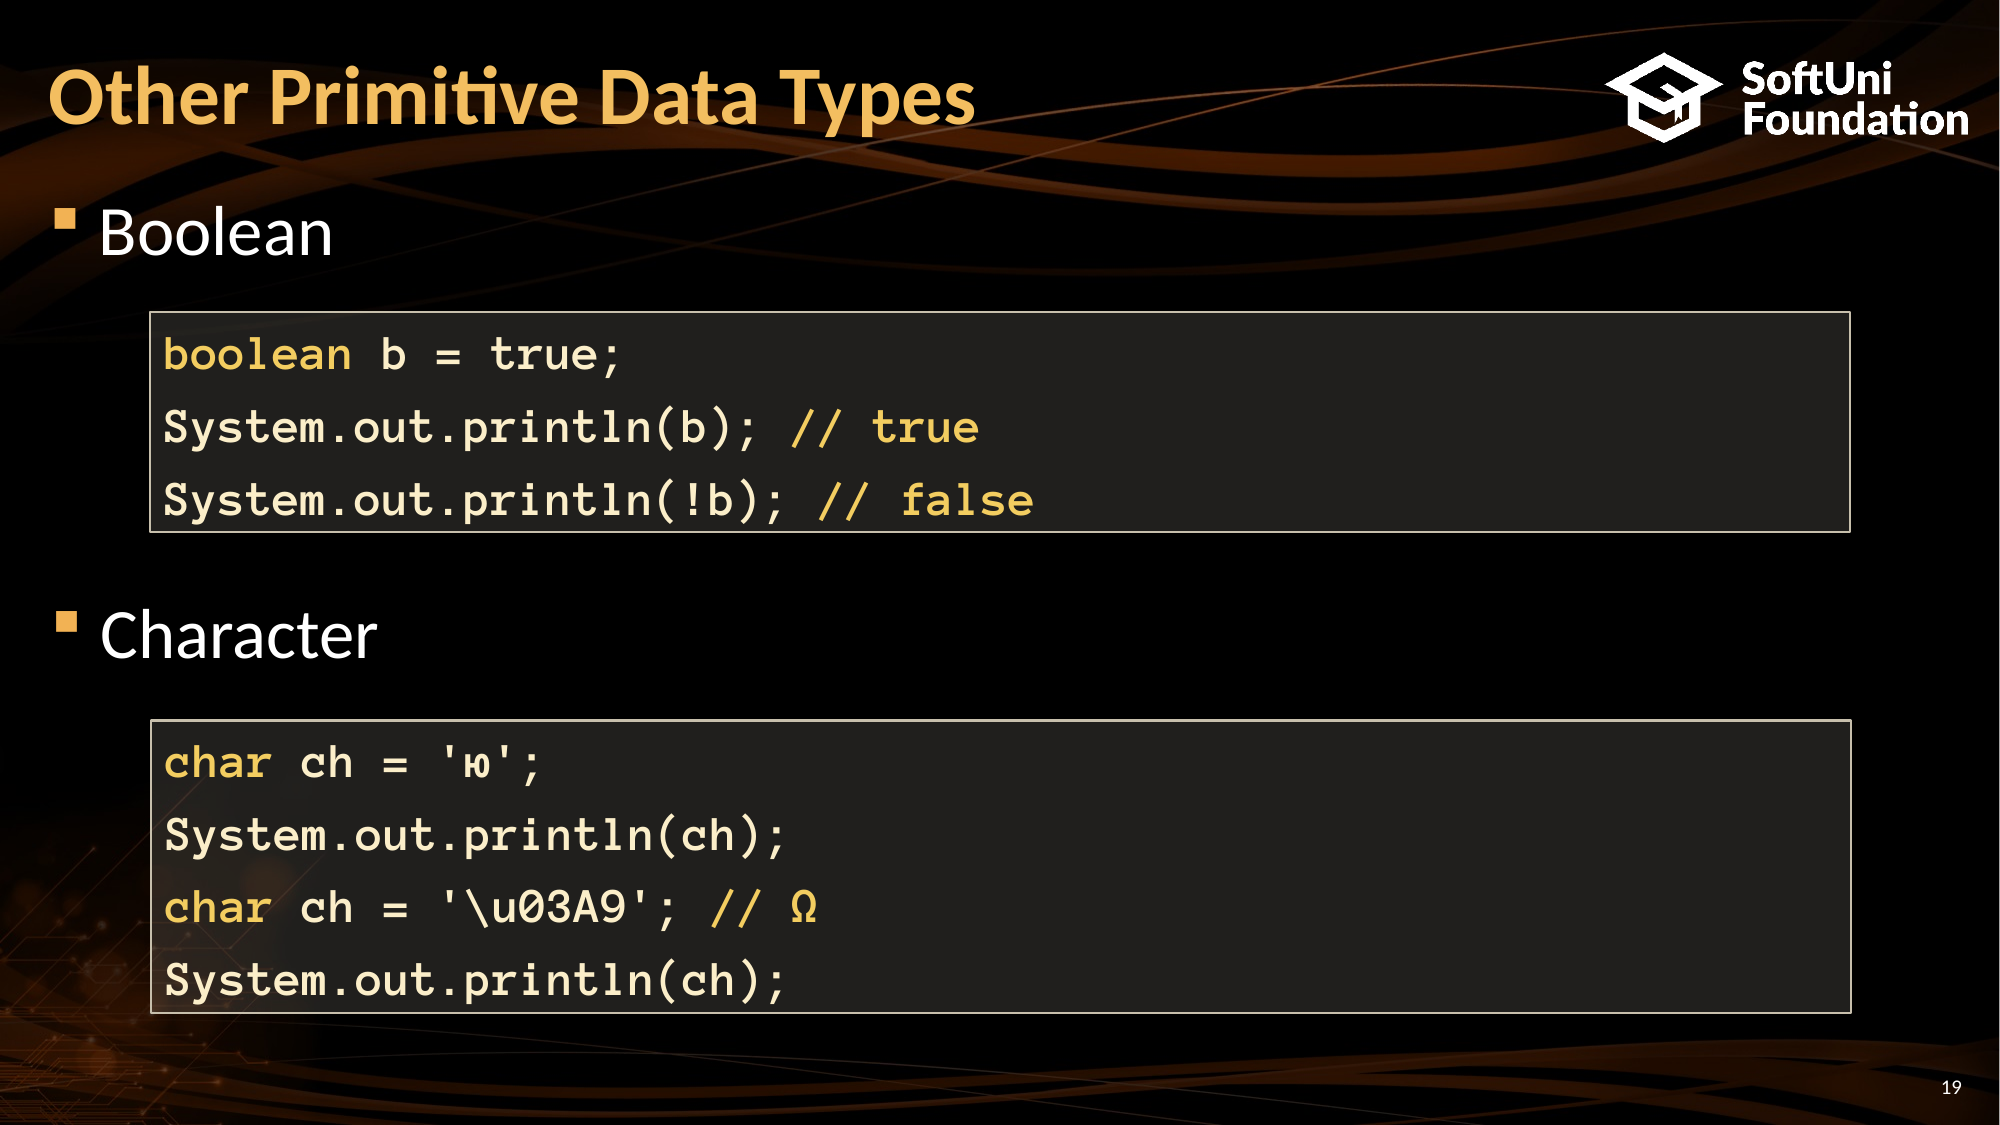

# Other Primitive Data Types
Boolean
boolean b = true;
System.out.println(b); // true
System.out.println(!b); // false
Character
char ch = 'ю';
System.out.println(ch);
char ch = '\u03A9'; // Ω
System.out.println(ch);
19